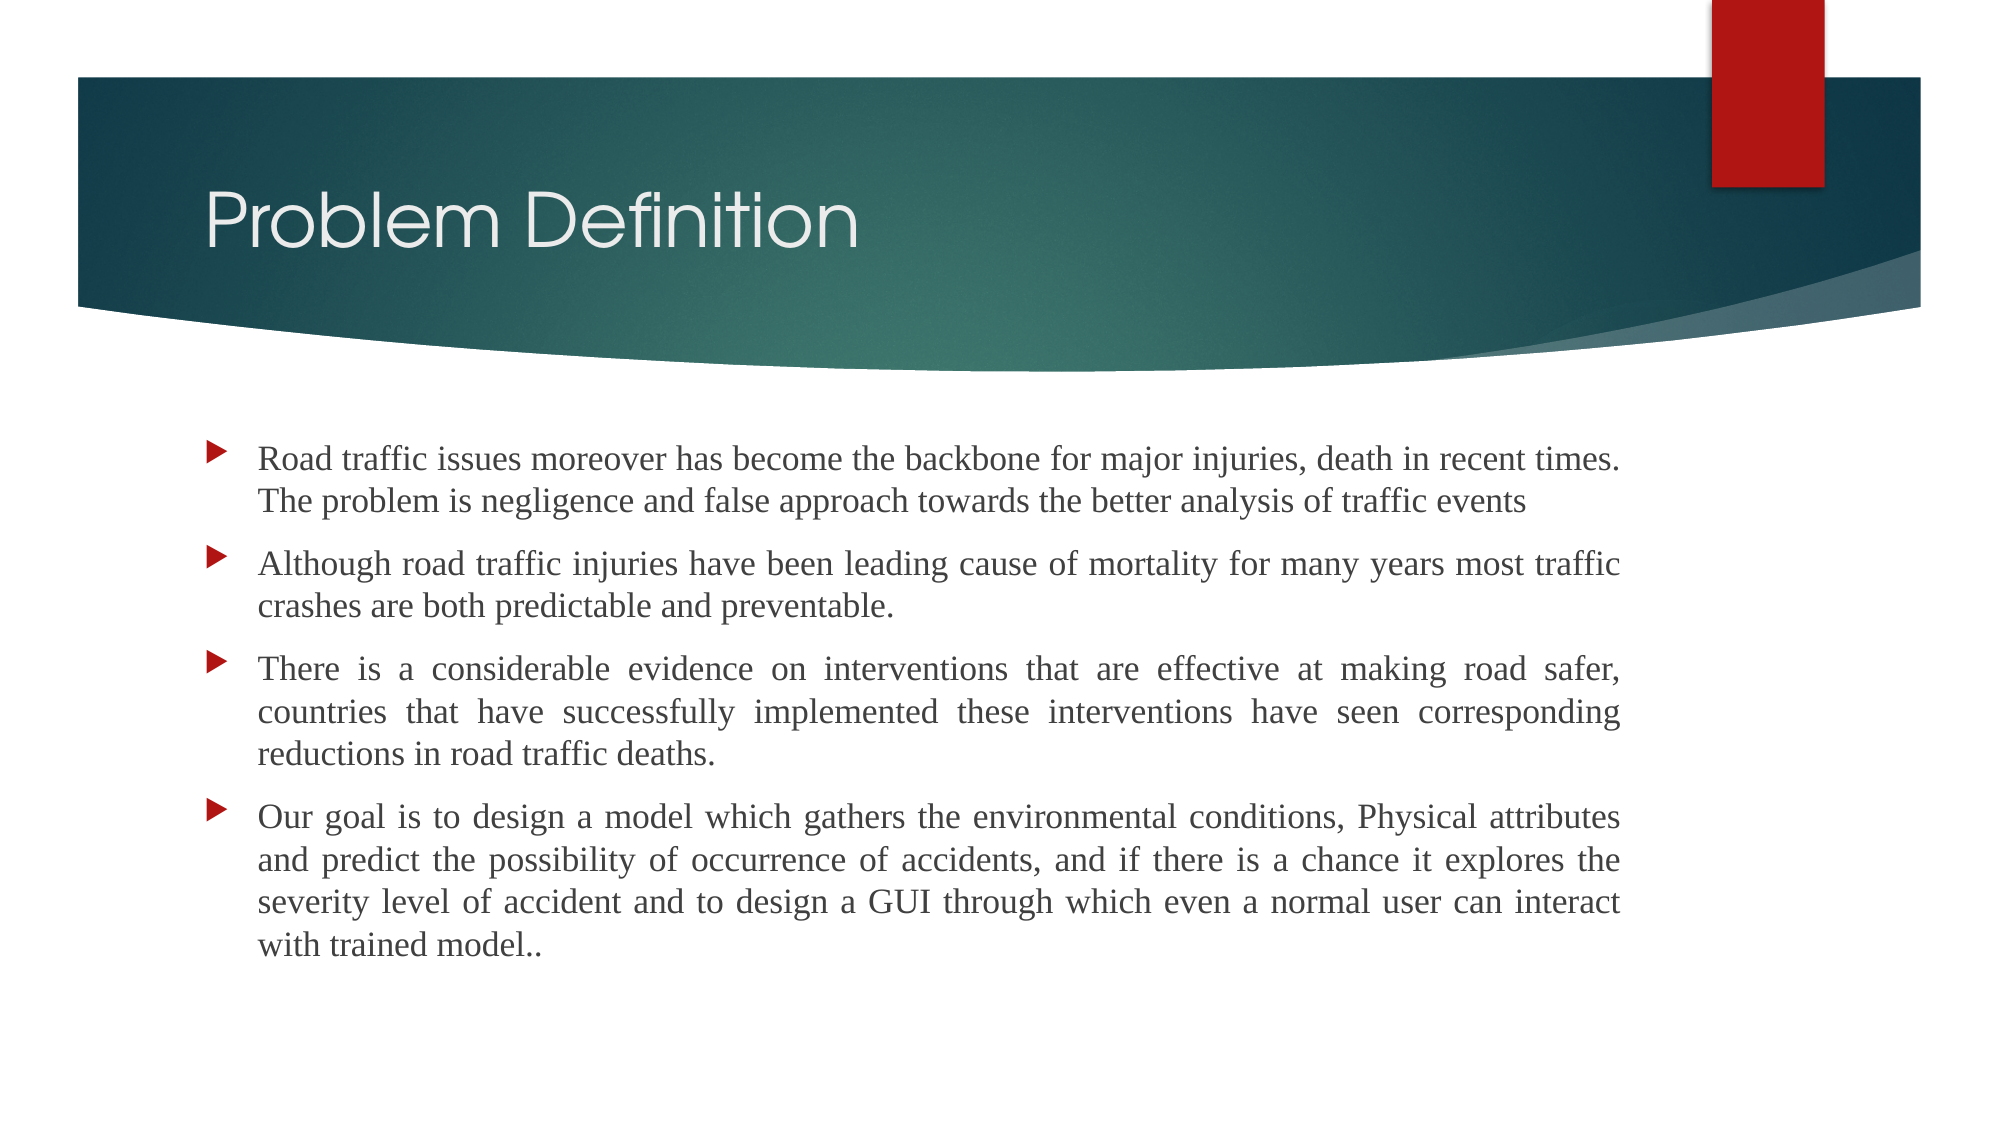

Problem Definition
Road traffic issues moreover has become the backbone for major injuries, death in recent times. The problem is negligence and false approach towards the better analysis of traffic events
Although road traffic injuries have been leading cause of mortality for many years most traffic crashes are both predictable and preventable.
There is a considerable evidence on interventions that are effective at making road safer, countries that have successfully implemented these interventions have seen corresponding reductions in road traffic deaths.
Our goal is to design a model which gathers the environmental conditions, Physical attributes and predict the possibility of occurrence of accidents, and if there is a chance it explores the severity level of accident and to design a GUI through which even a normal user can interact with trained model..